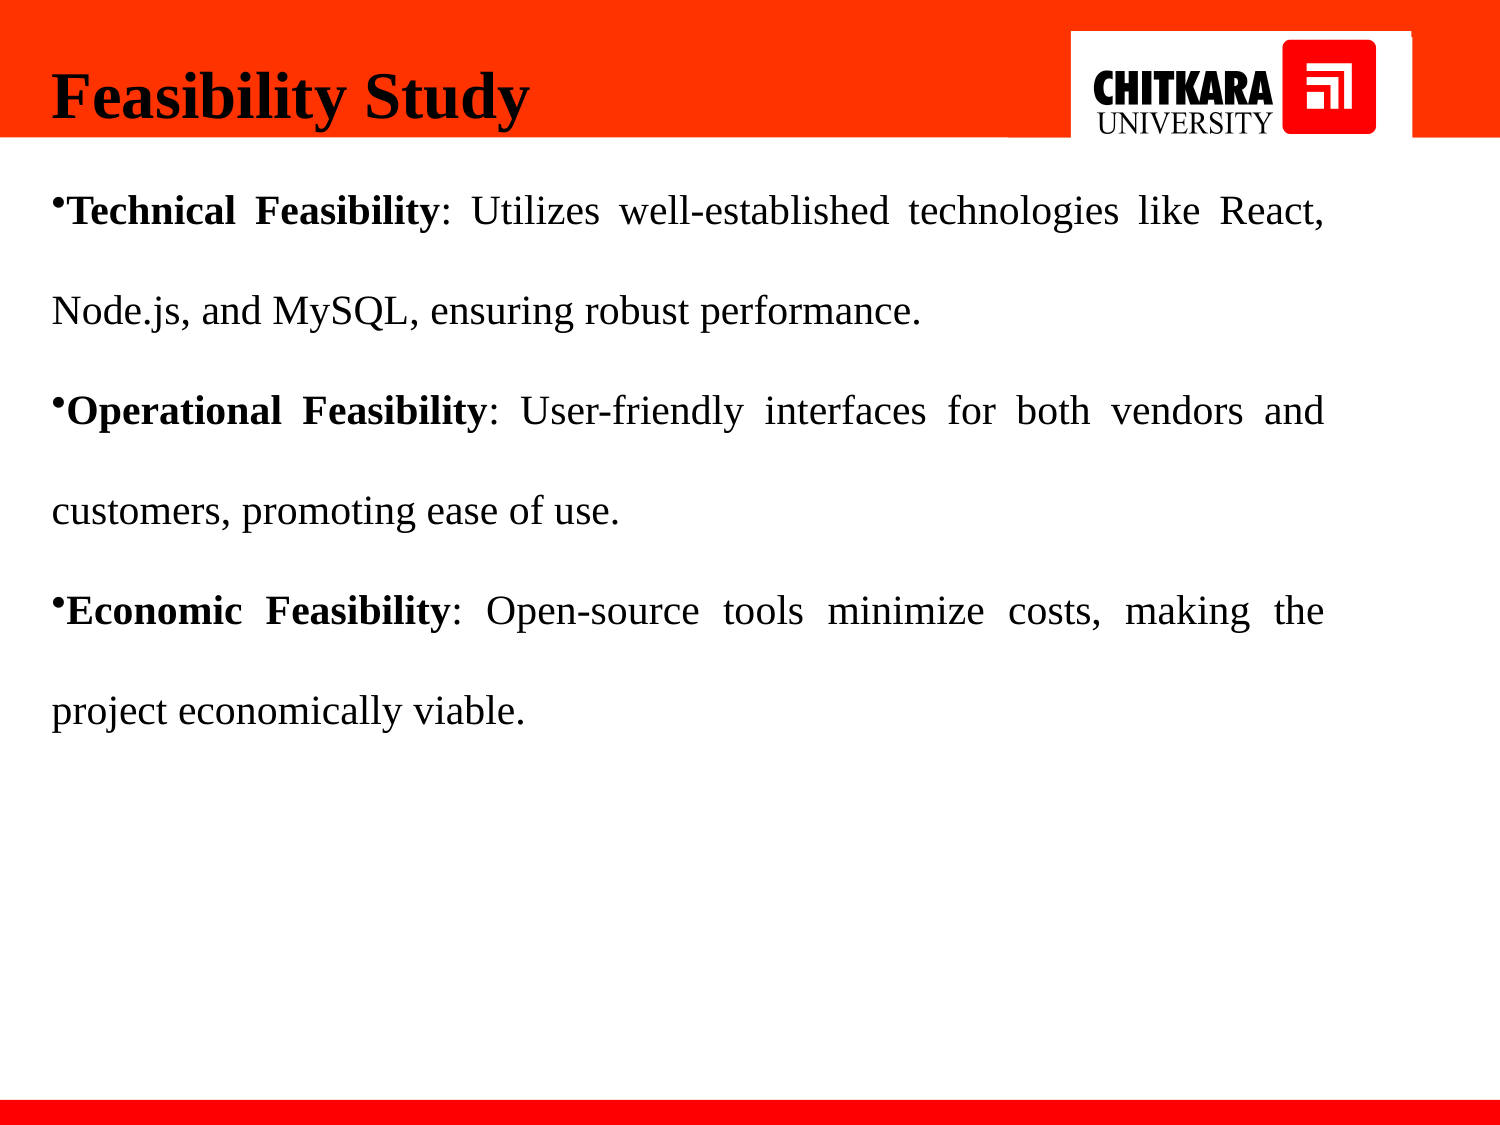

Feasibility Study
Technical Feasibility: Utilizes well-established technologies like React, Node.js, and MySQL, ensuring robust performance.
Operational Feasibility: User-friendly interfaces for both vendors and customers, promoting ease of use.
Economic Feasibility: Open-source tools minimize costs, making the project economically viable.